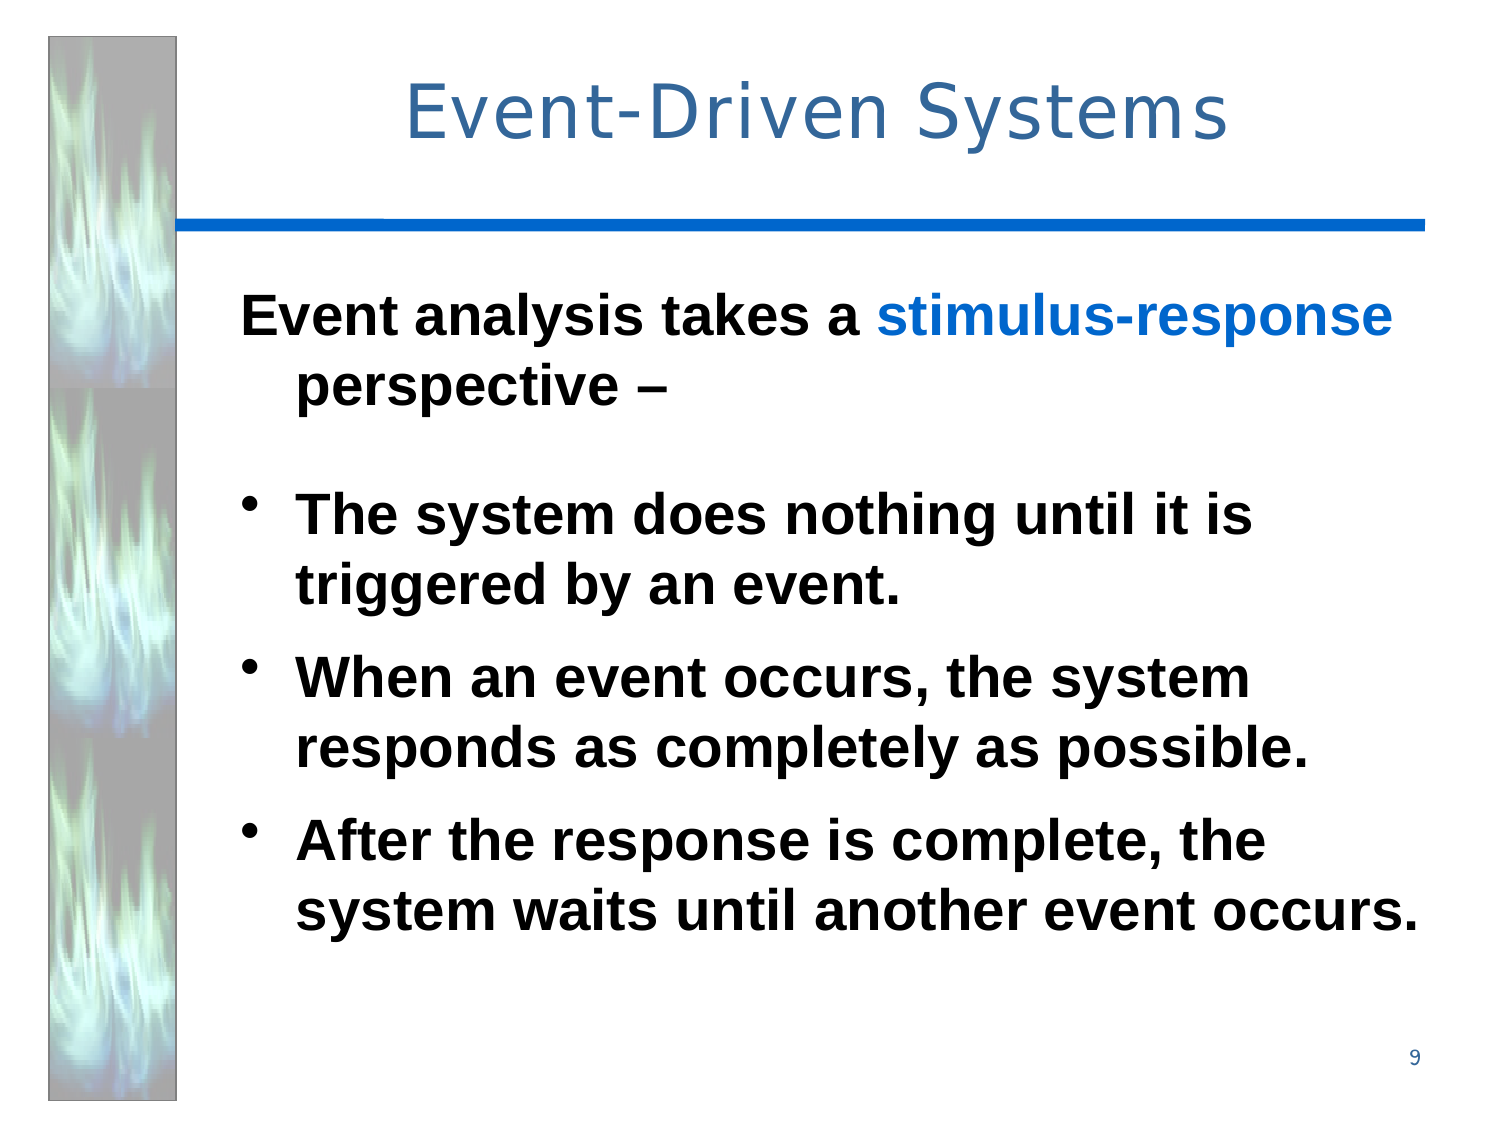

# Event-Driven Systems
Event analysis takes a stimulus-response perspective –

The system does nothing until it is triggered by an event.
When an event occurs, the system responds as completely as possible.
After the response is complete, the system waits until another event occurs.
9